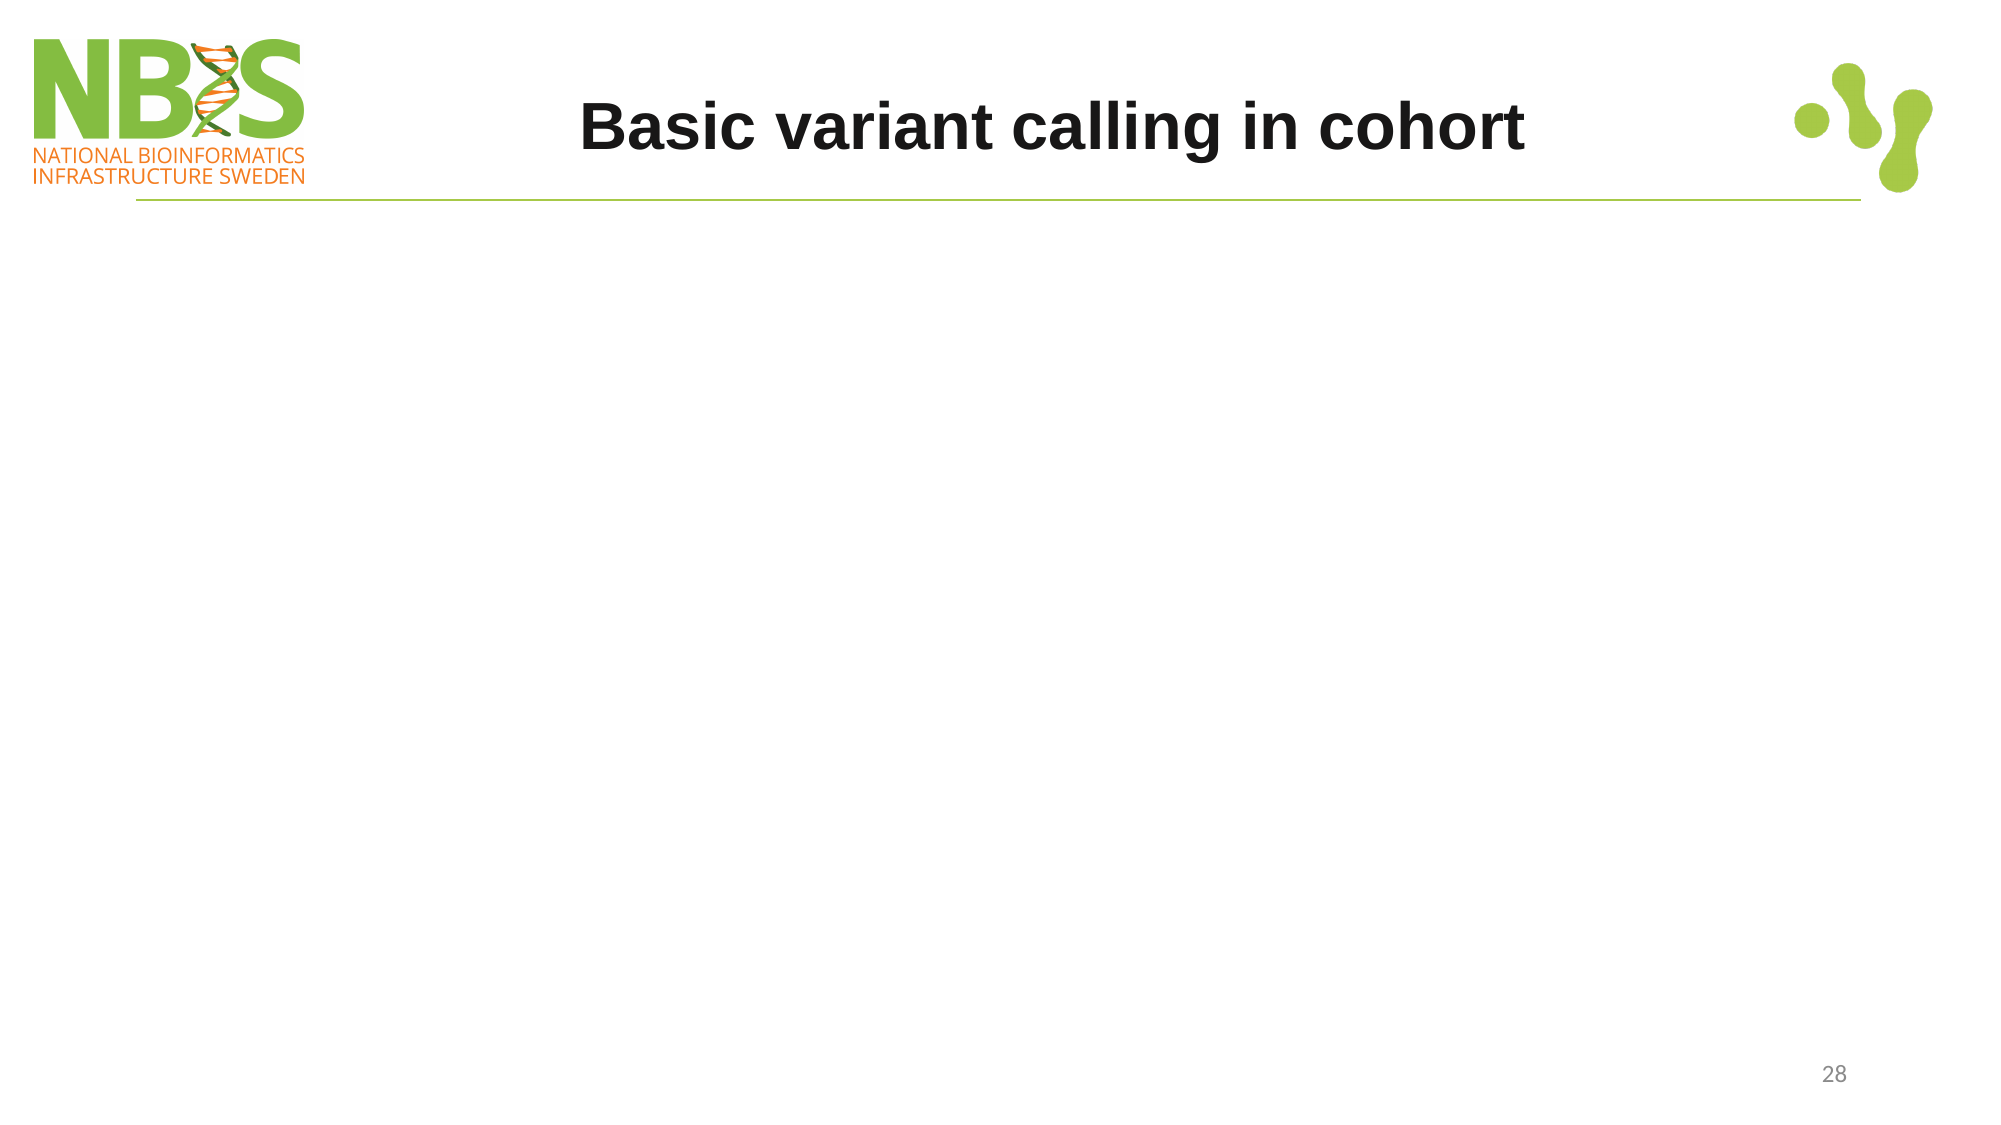

# Basic variant calling in cohort
28